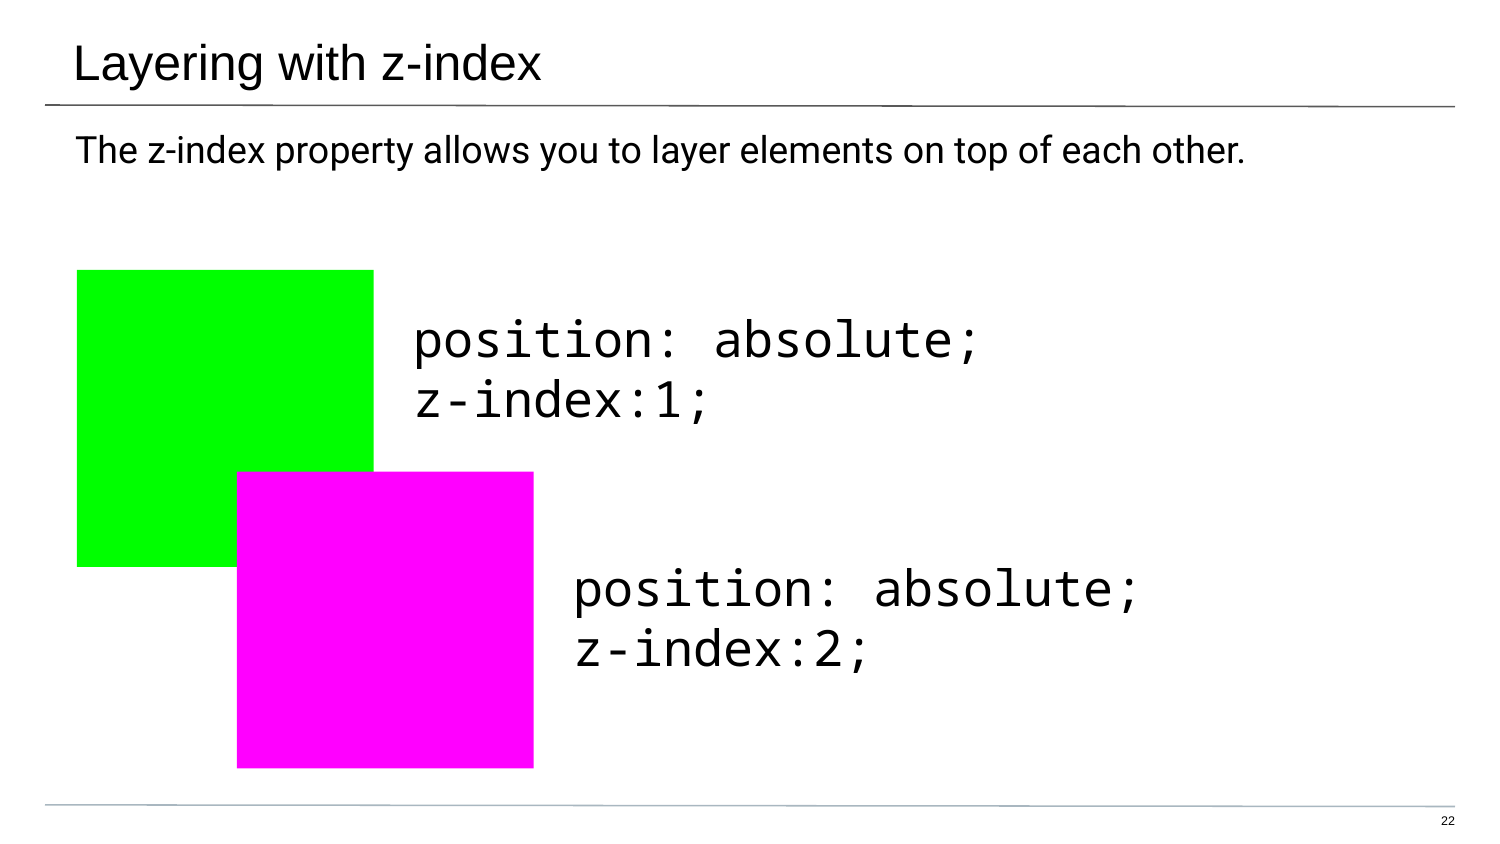

# Layering with z-index
The z-index property allows you to layer elements on top of each other.

position: absolute;
z-index:1;

position: absolute;
z-index:2;